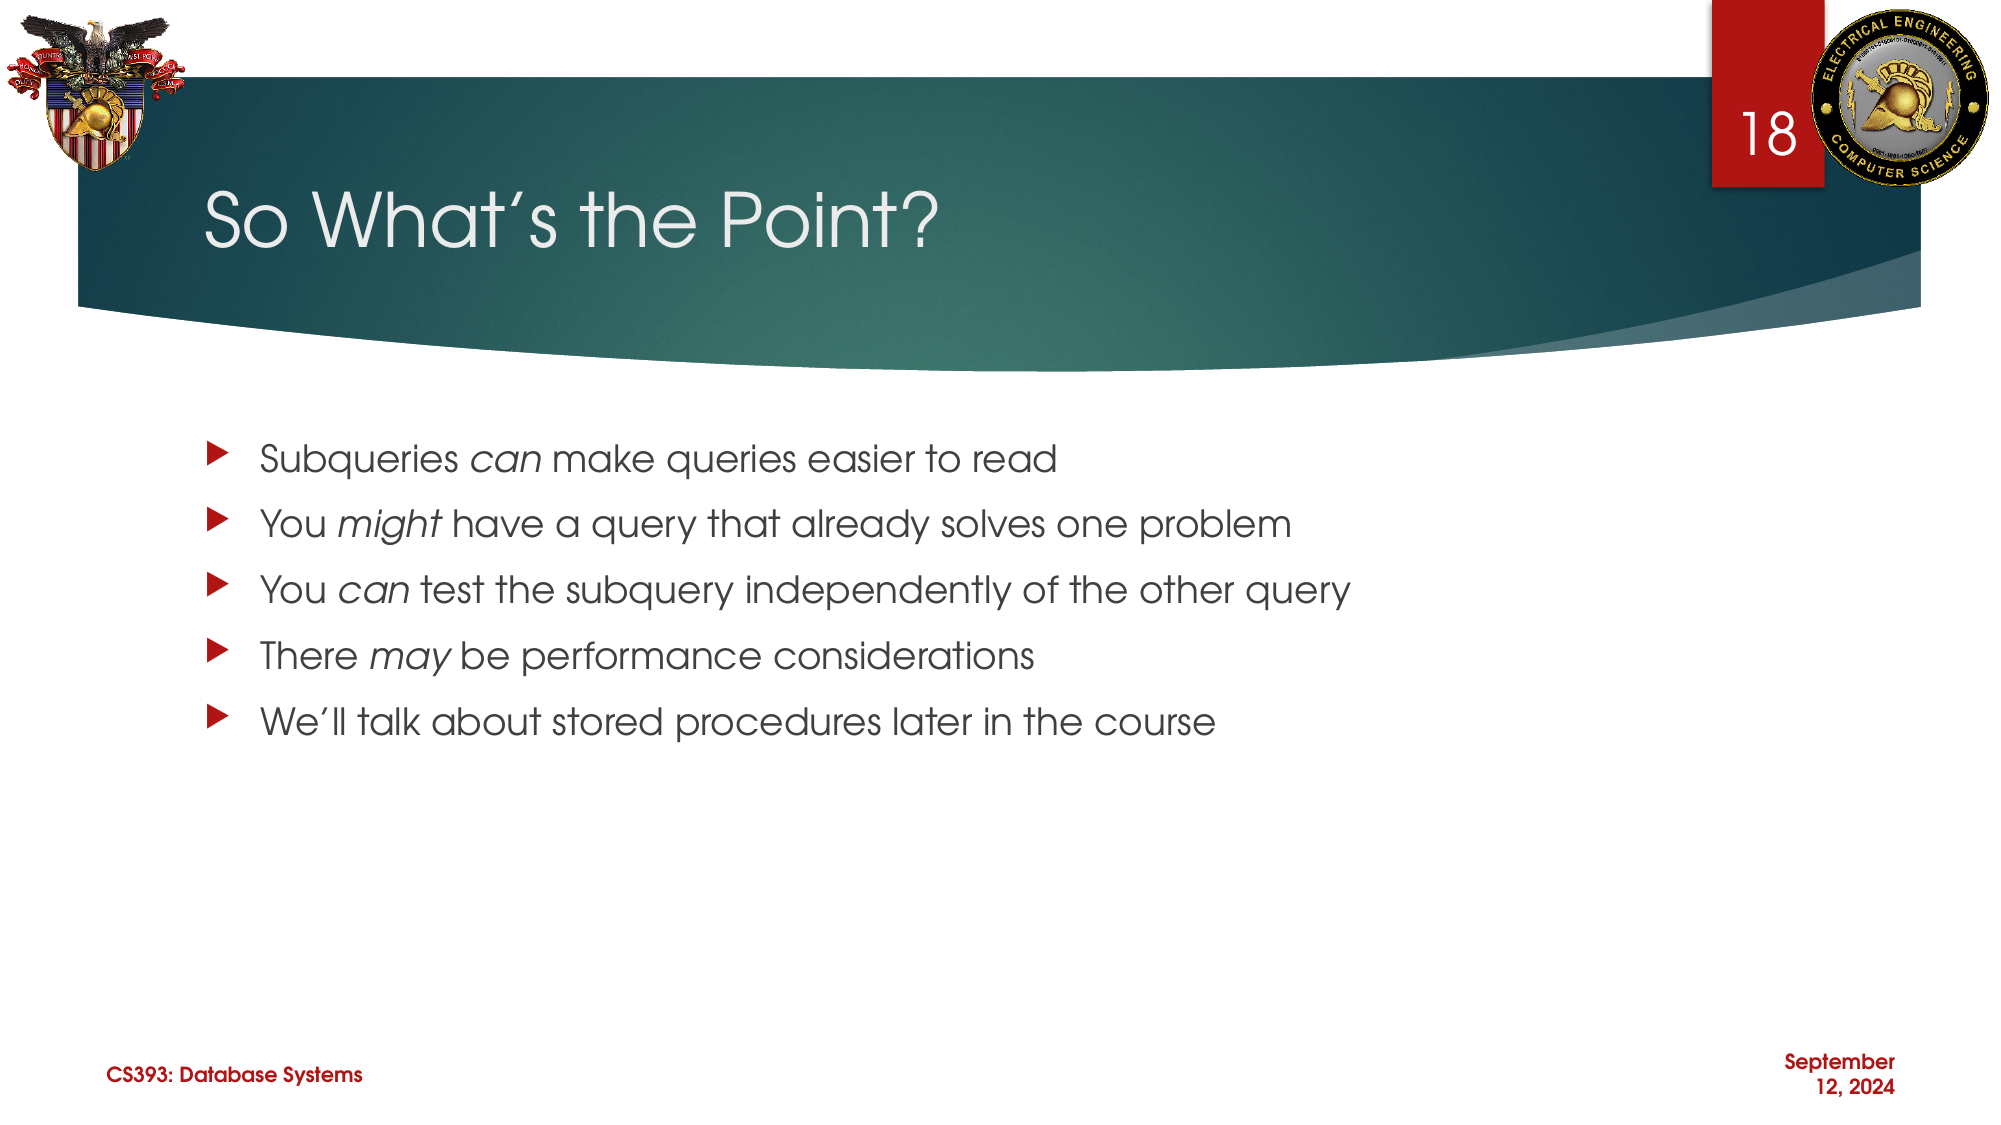

18
# So What’s the Point?
Subqueries can make queries easier to read
You might have a query that already solves one problem
You can test the subquery independently of the other query
There may be performance considerations
We’ll talk about stored procedures later in the course
CS393: Database Systems
September 12, 2024